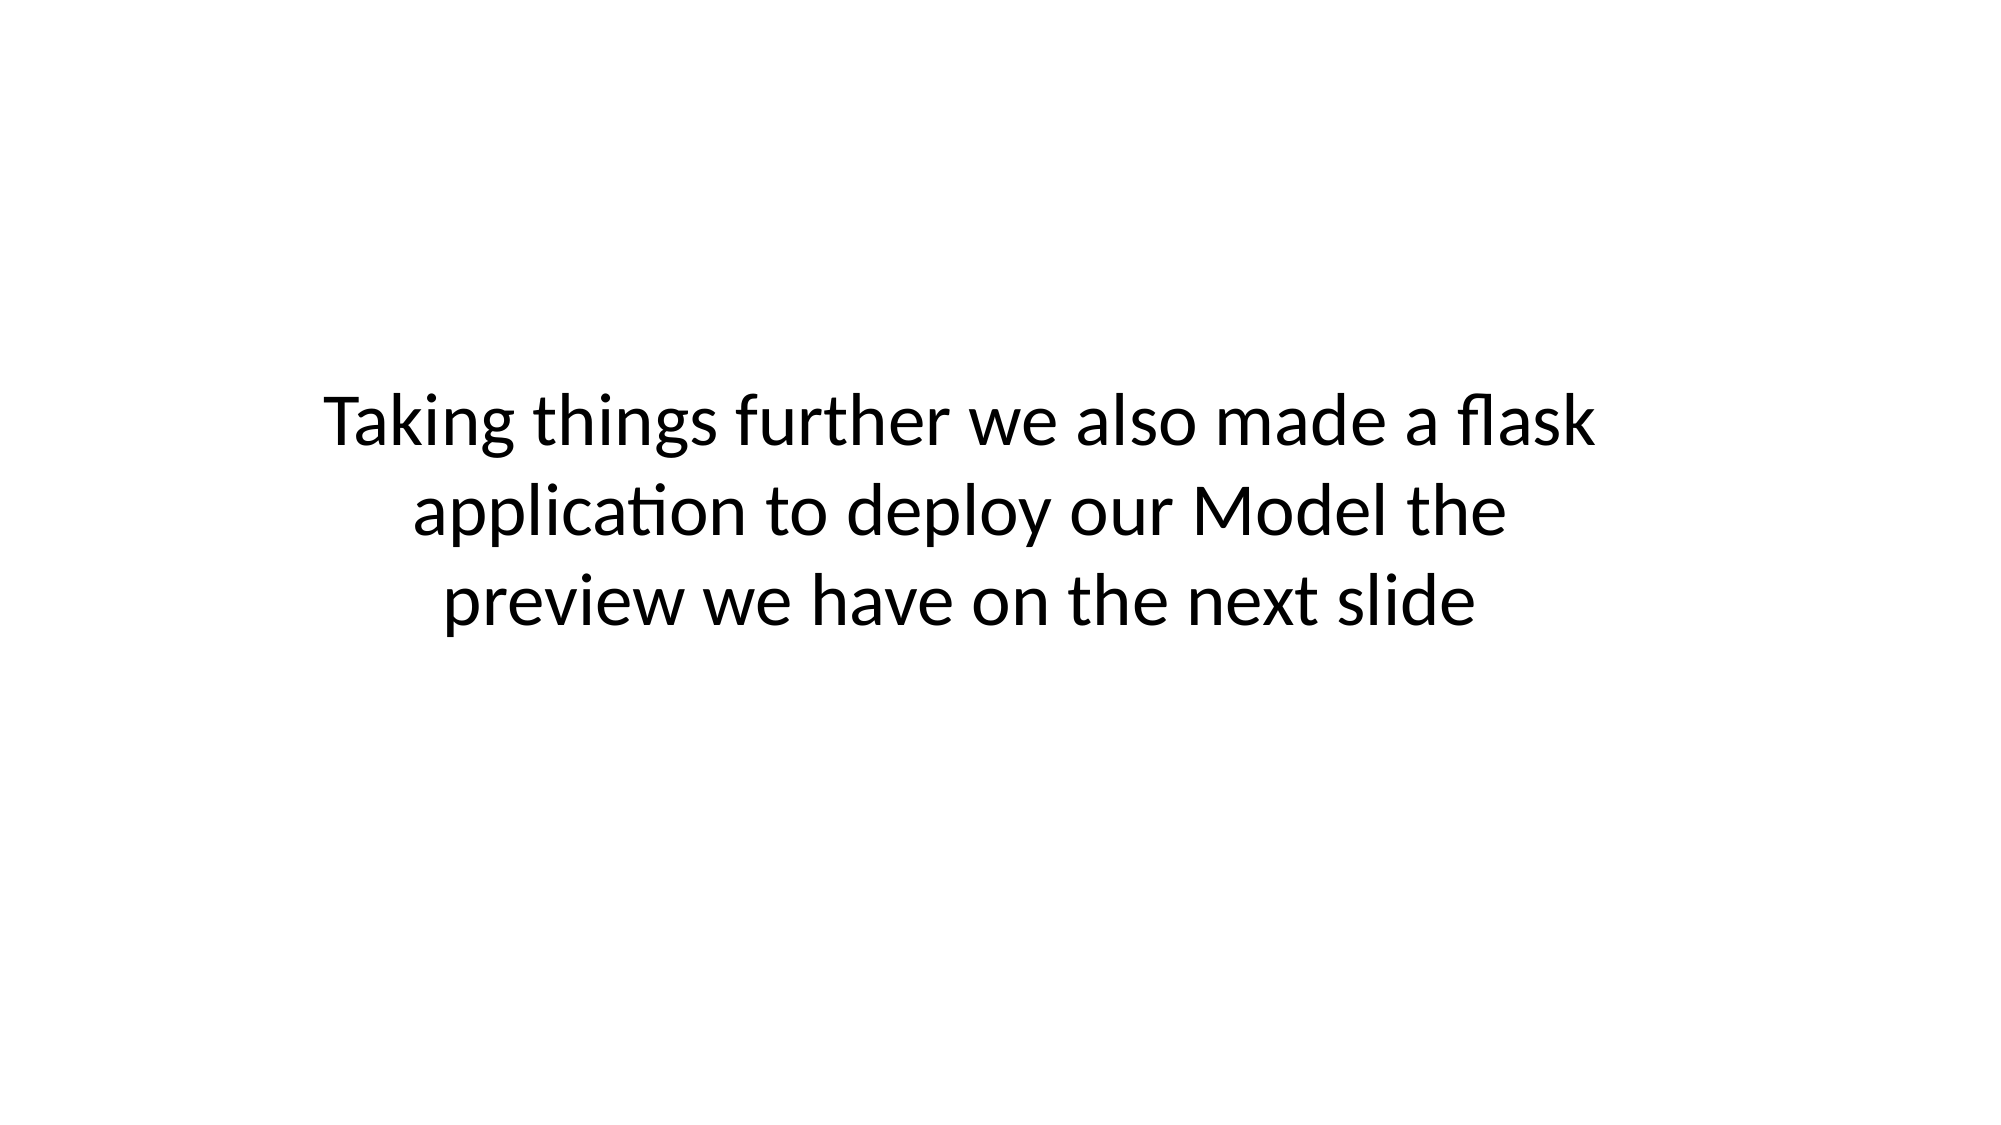

Taking things further we also made a flask application to deploy our Model the preview we have on the next slide